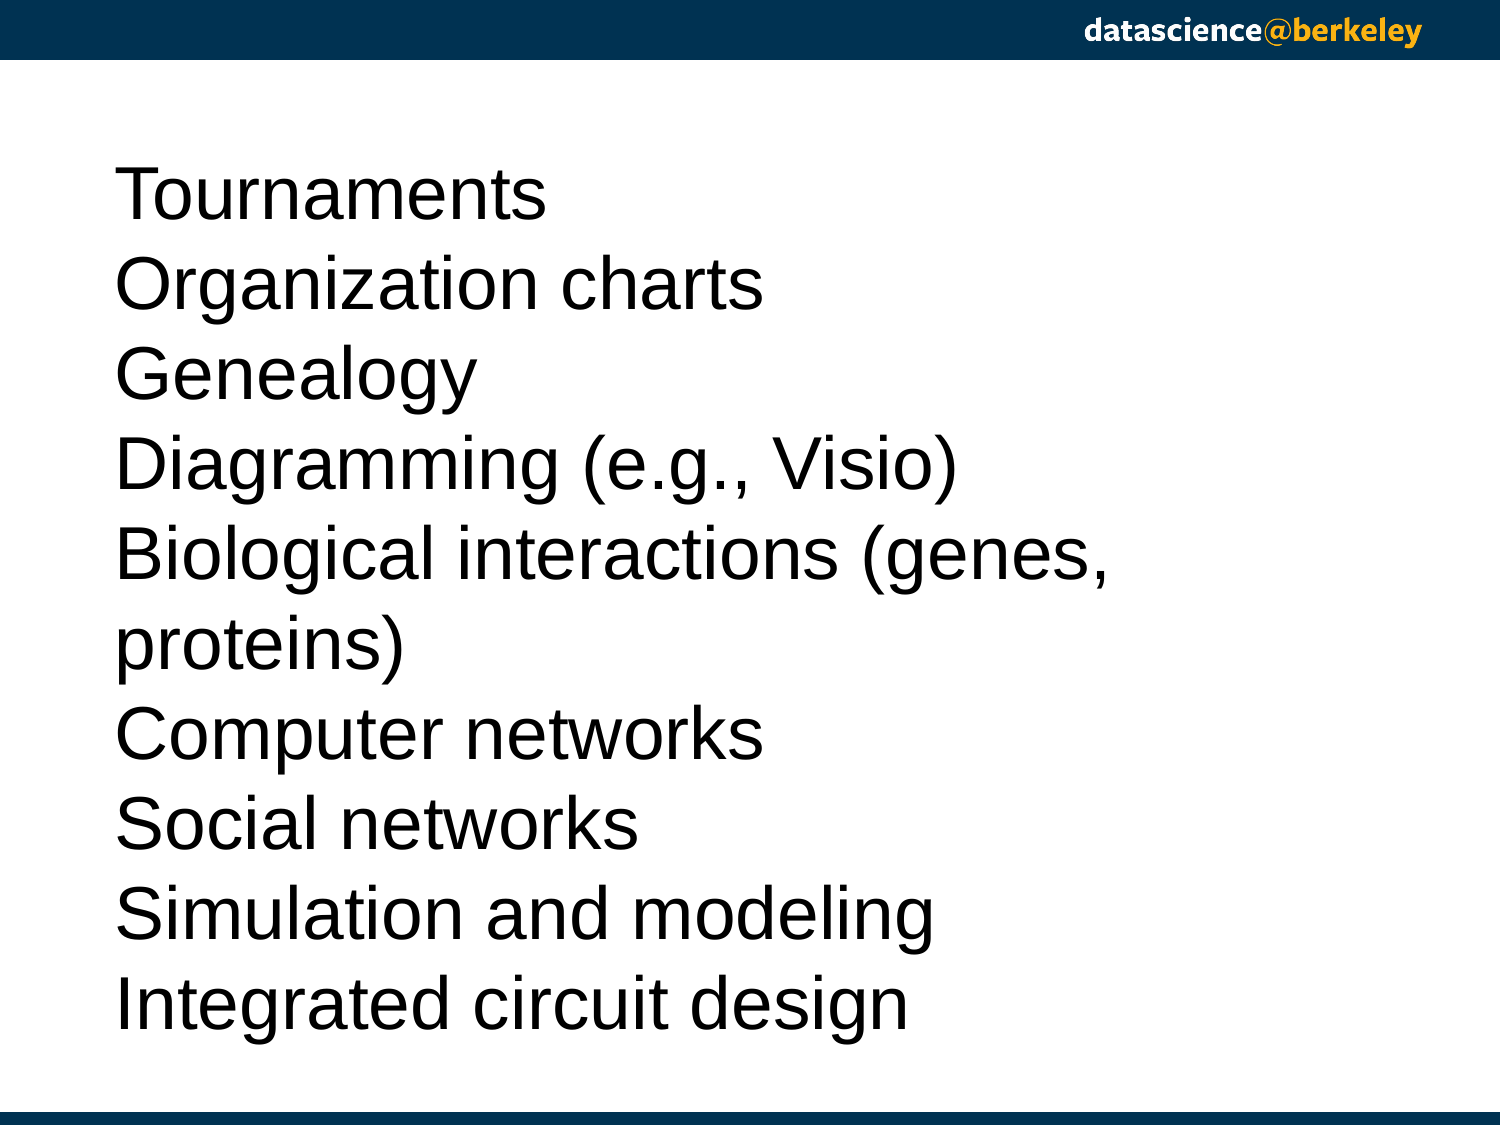

Tournaments
Organization charts
Genealogy
Diagramming (e.g., Visio)
Biological interactions (genes, proteins)
Computer networks
Social networks
Simulation and modeling
Integrated circuit design